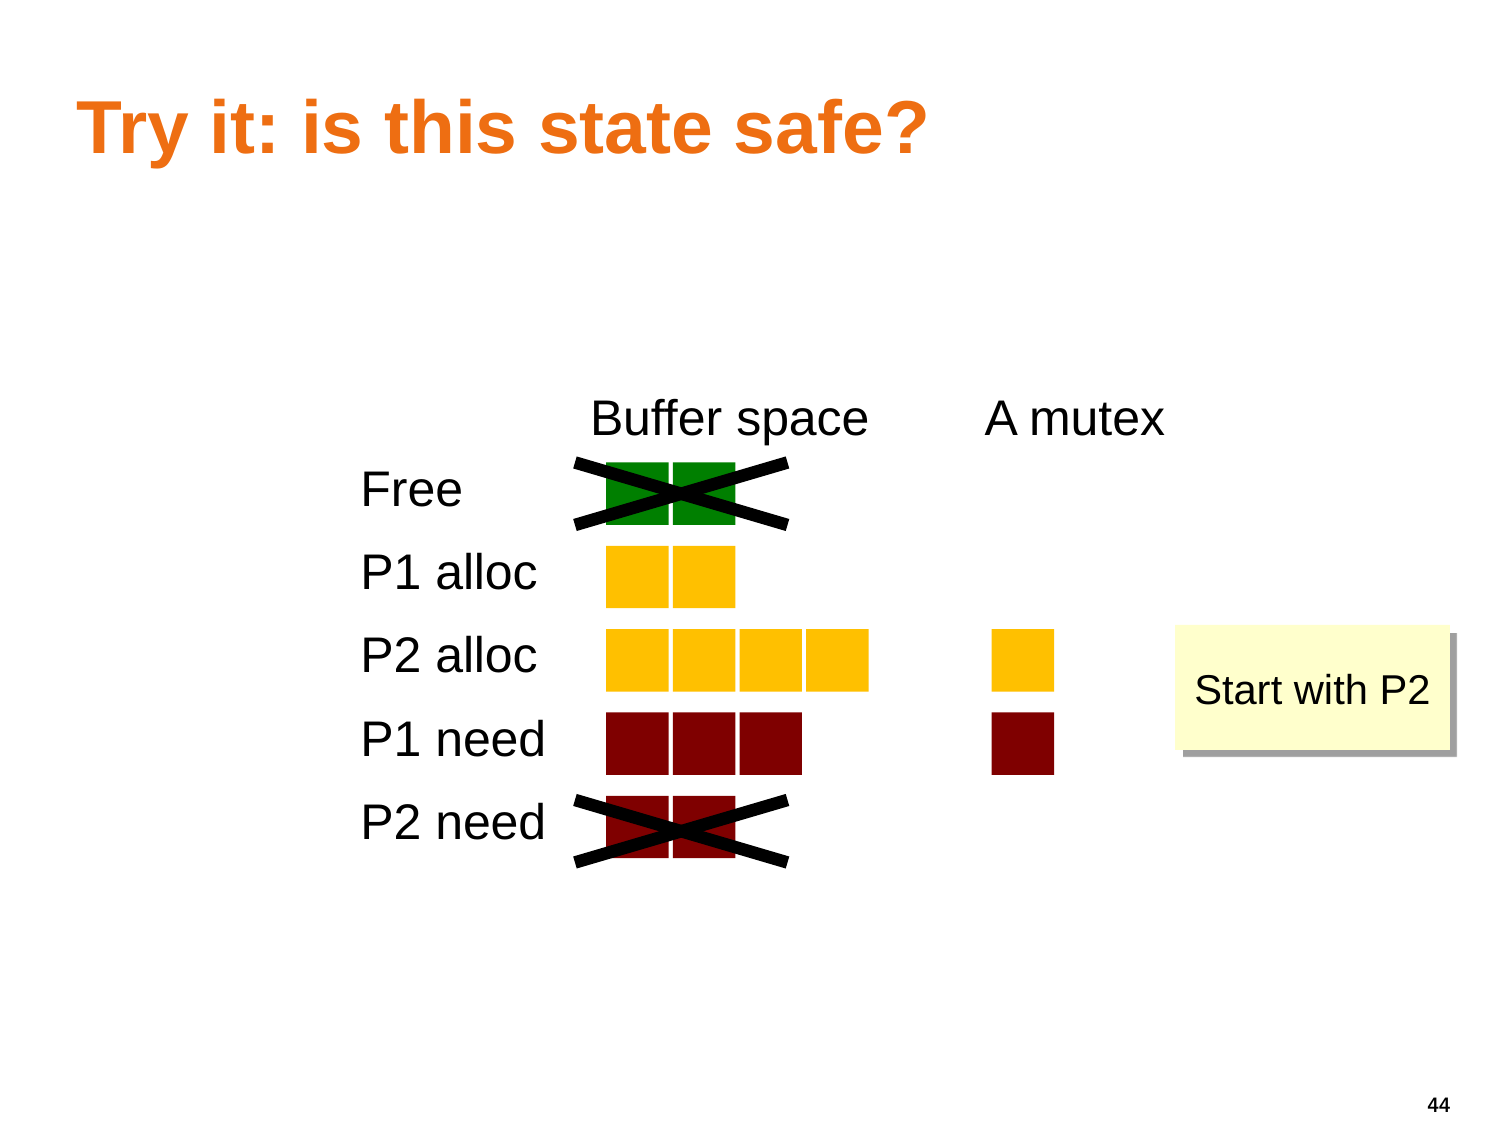

# Try it: is this state safe?
Buffer space
A mutex
Free

P1 alloc

P2 alloc
Start with P2

P1 need

P2 need